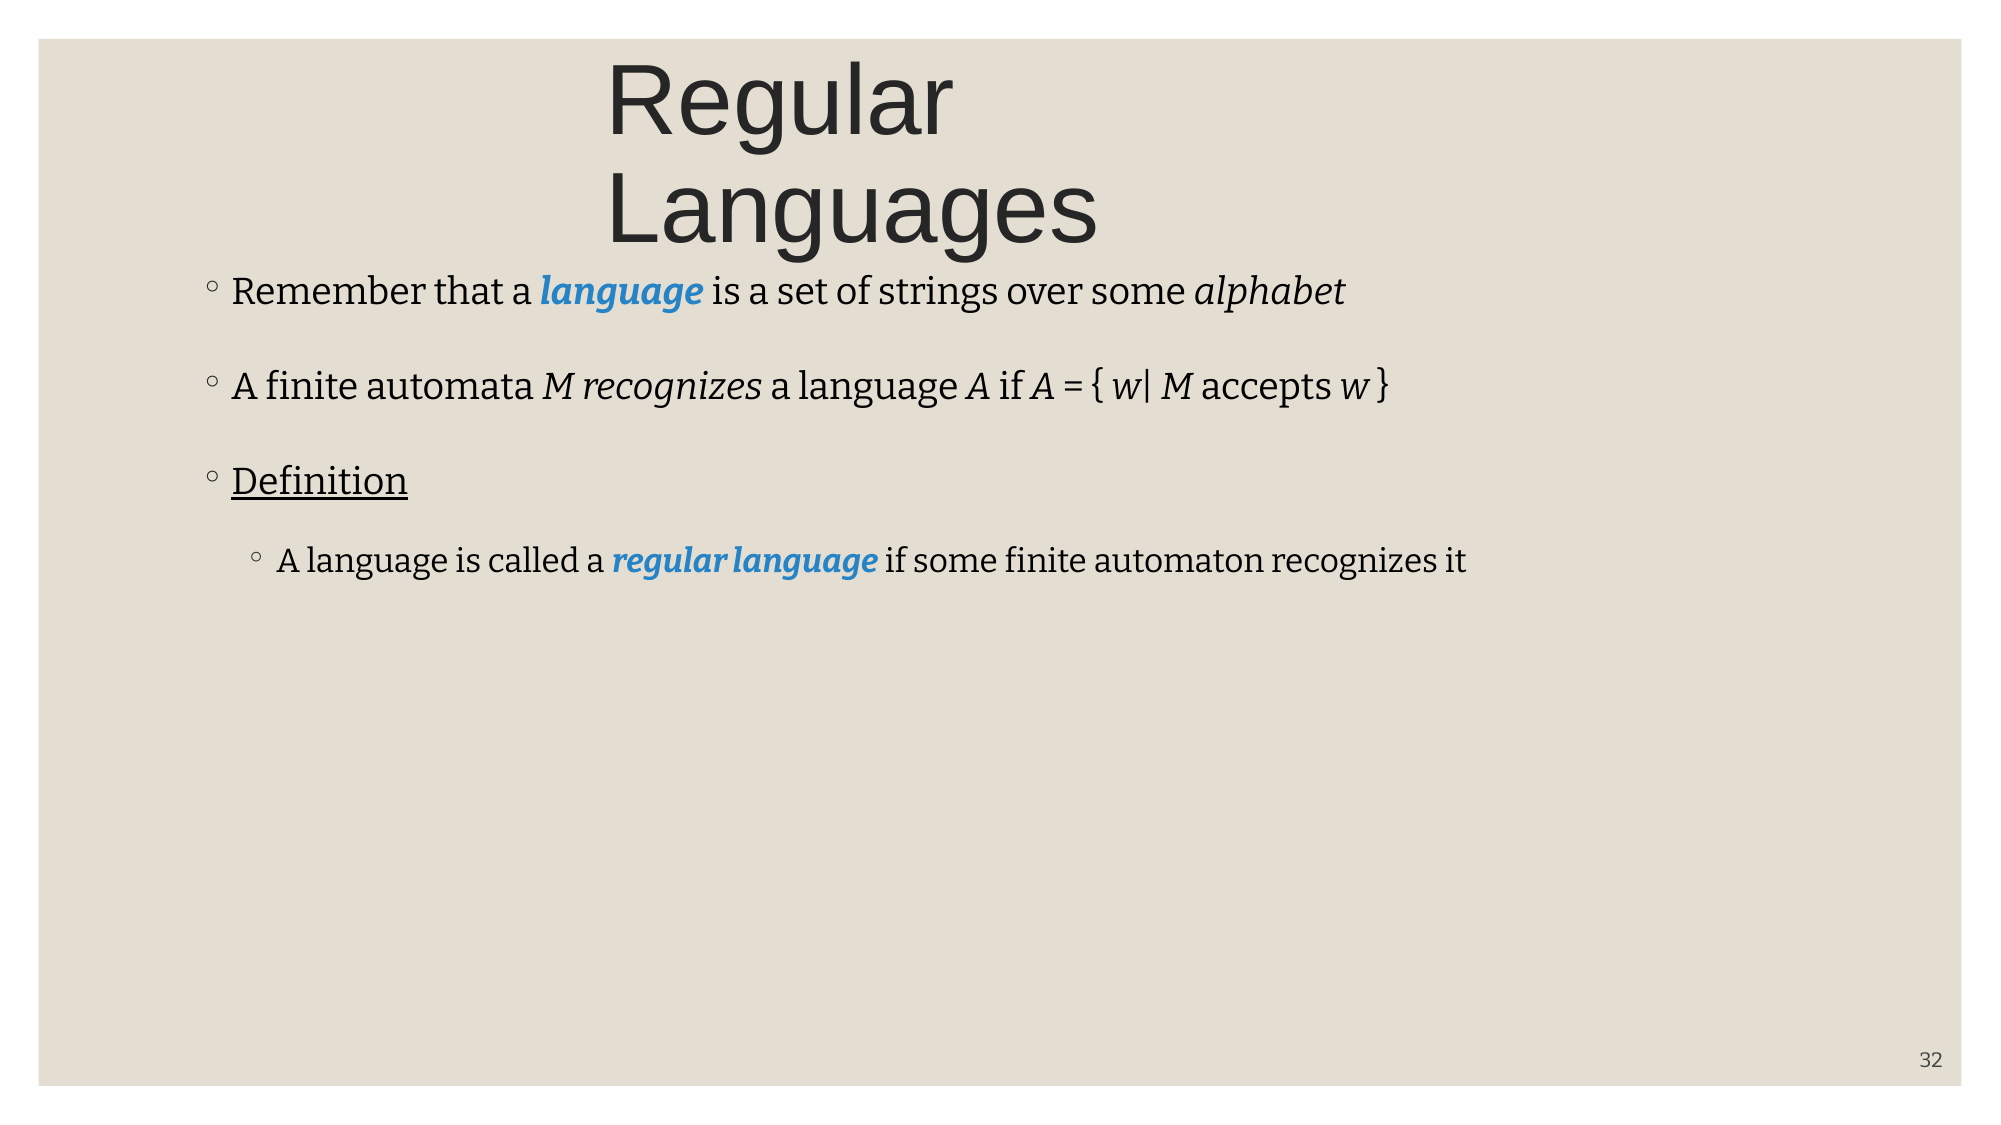

# Regular Languages
Remember that a language is a set of strings over some alphabet
A finite automata M recognizes a language A if A = { w| M accepts w }
Definition
A language is called a regular language if some finite automaton recognizes it
32